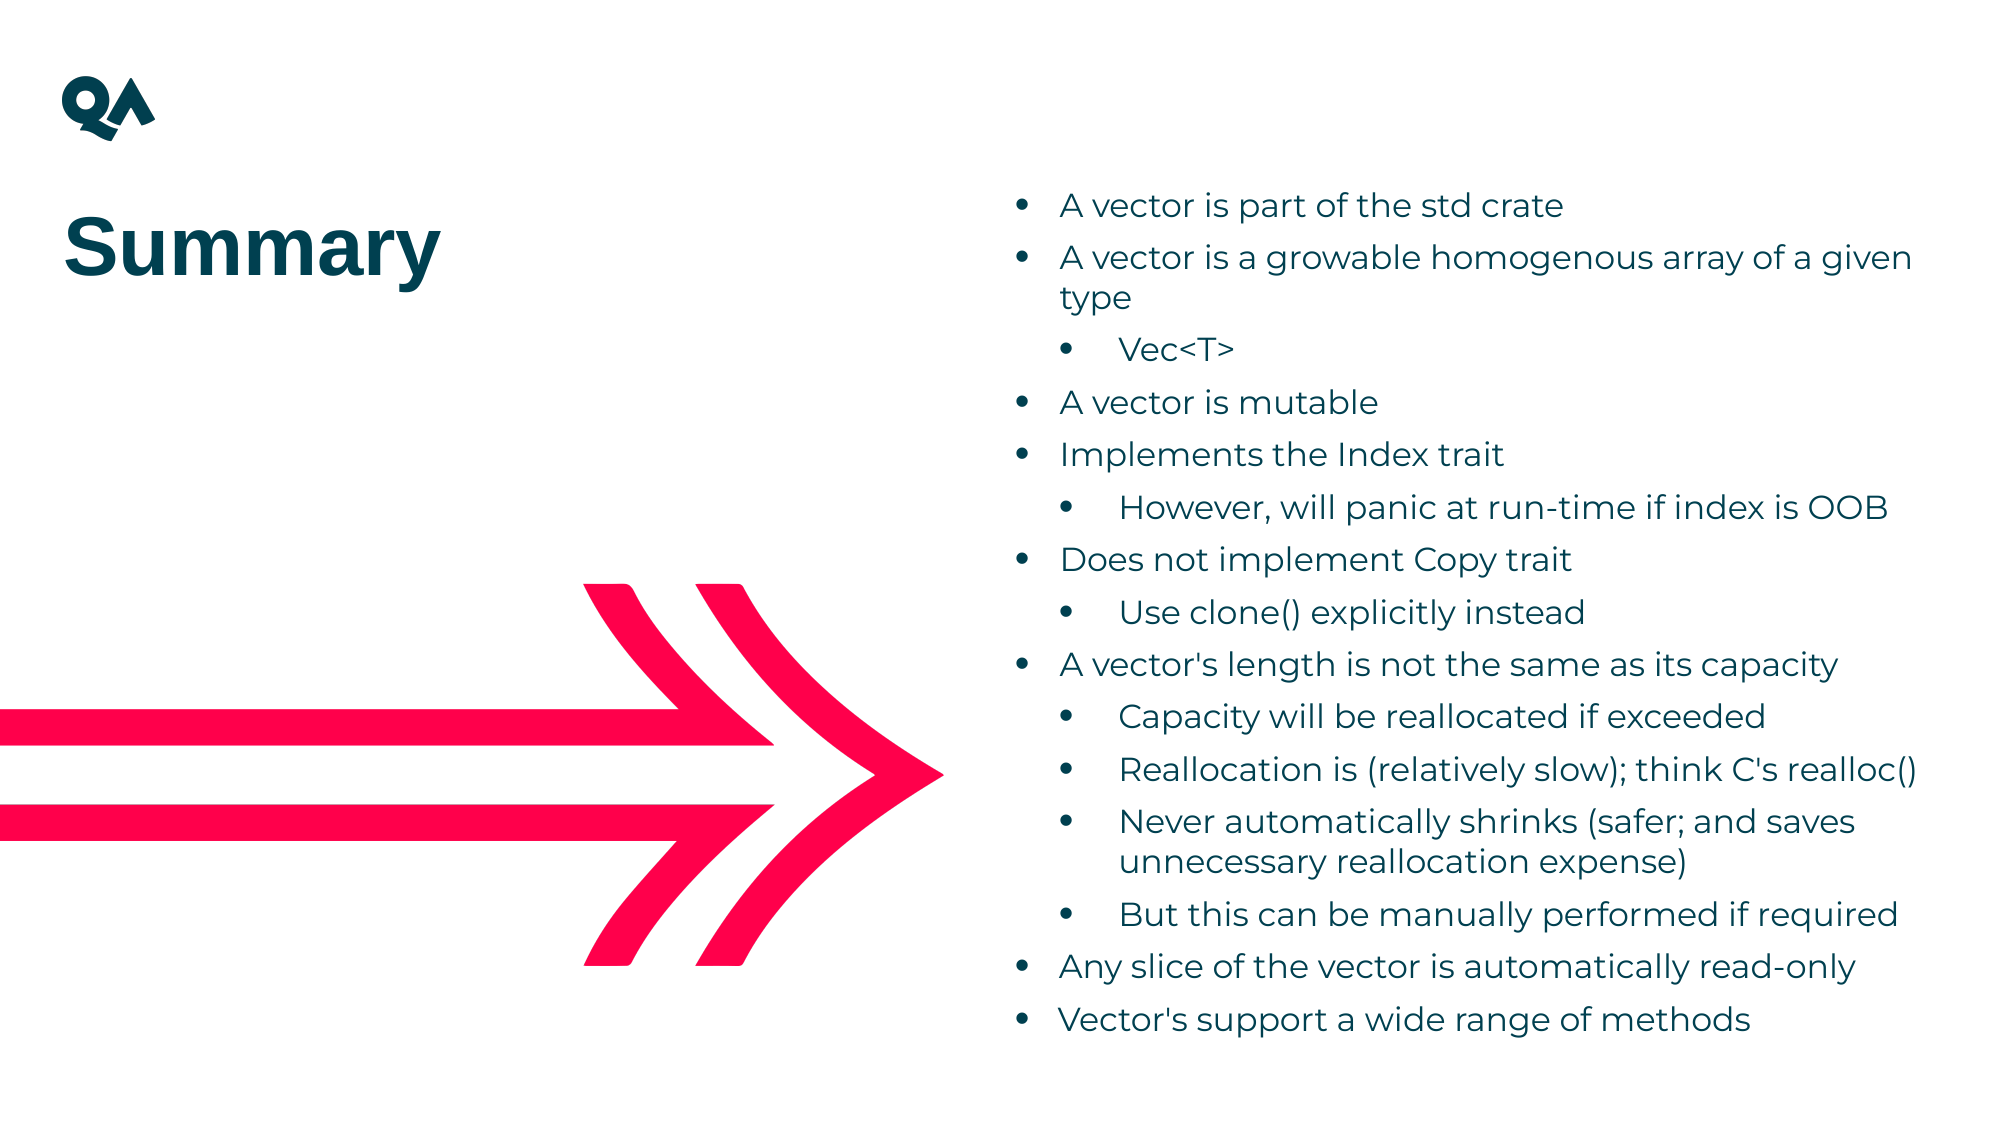

A vector is part of the std crate
A vector is a growable homogenous array of a given type
Vec<T>
A vector is mutable
Implements the Index trait
However, will panic at run-time if index is OOB
Does not implement Copy trait
Use clone() explicitly instead
A vector's length is not the same as its capacity
Capacity will be reallocated if exceeded
Reallocation is (relatively slow); think C's realloc()
Never automatically shrinks (safer; and saves unnecessary reallocation expense)
But this can be manually performed if required
Any slice of the vector is automatically read-only
Vector's support a wide range of methods

Summary